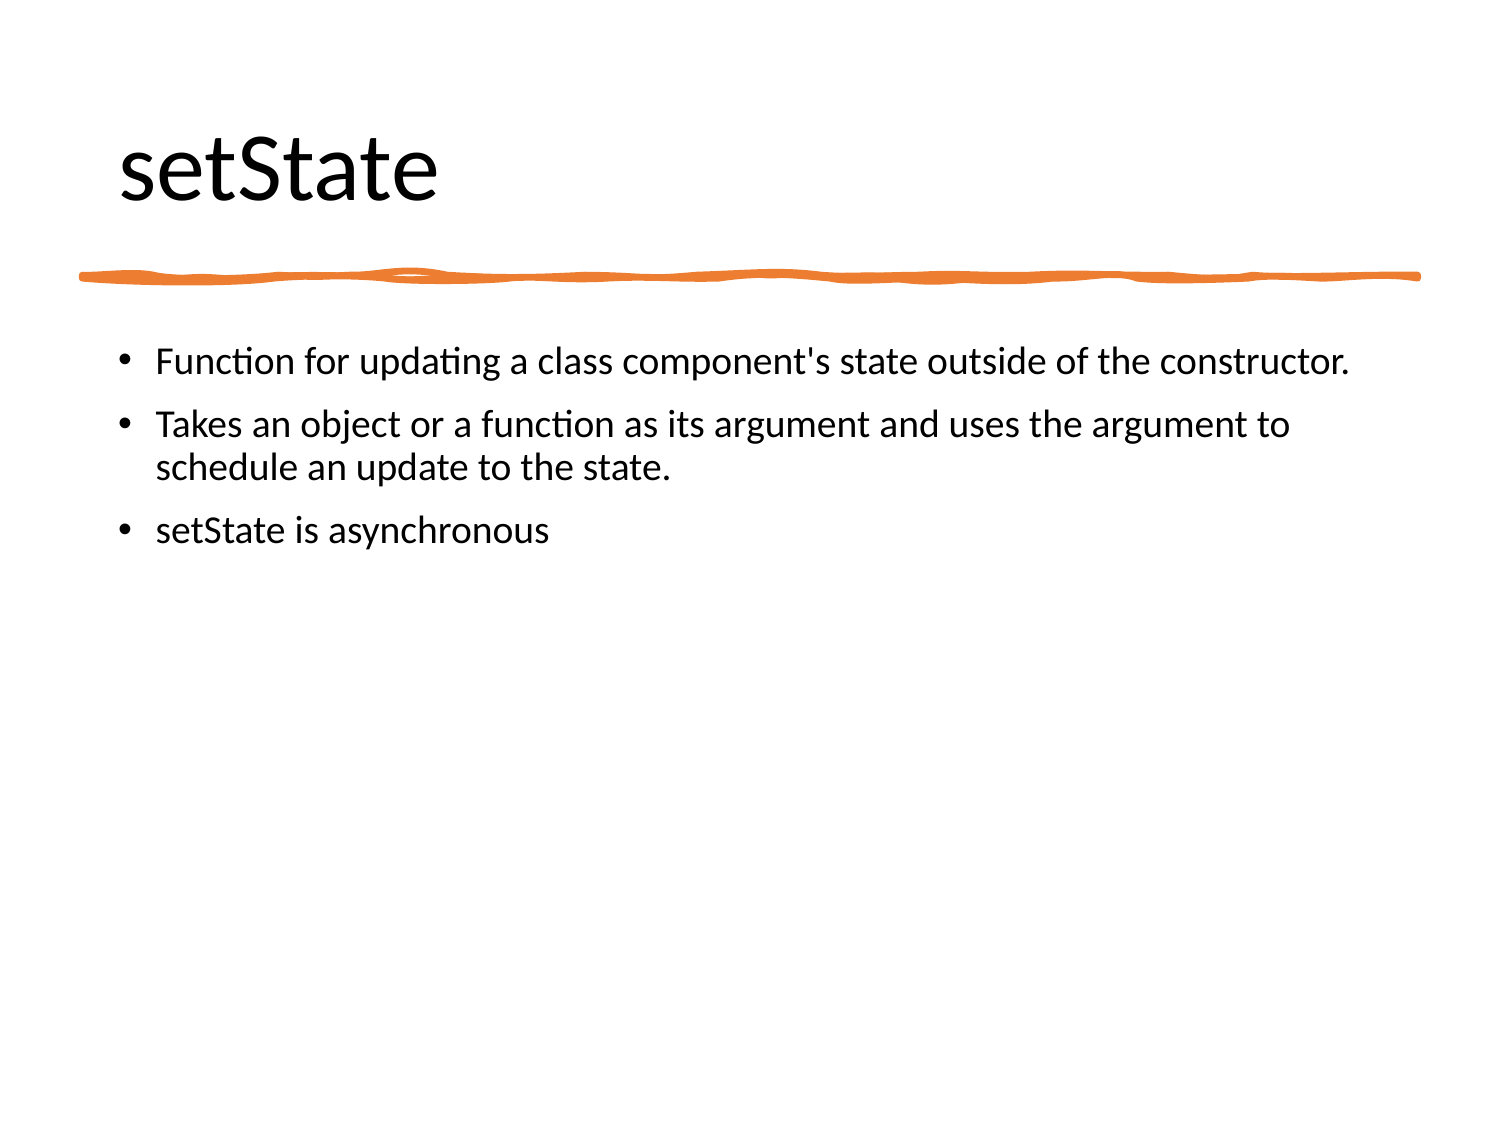

# setState
Function for updating a class component's state outside of the constructor.
Takes an object or a function as its argument and uses the argument to schedule an update to the state.
setState is asynchronous